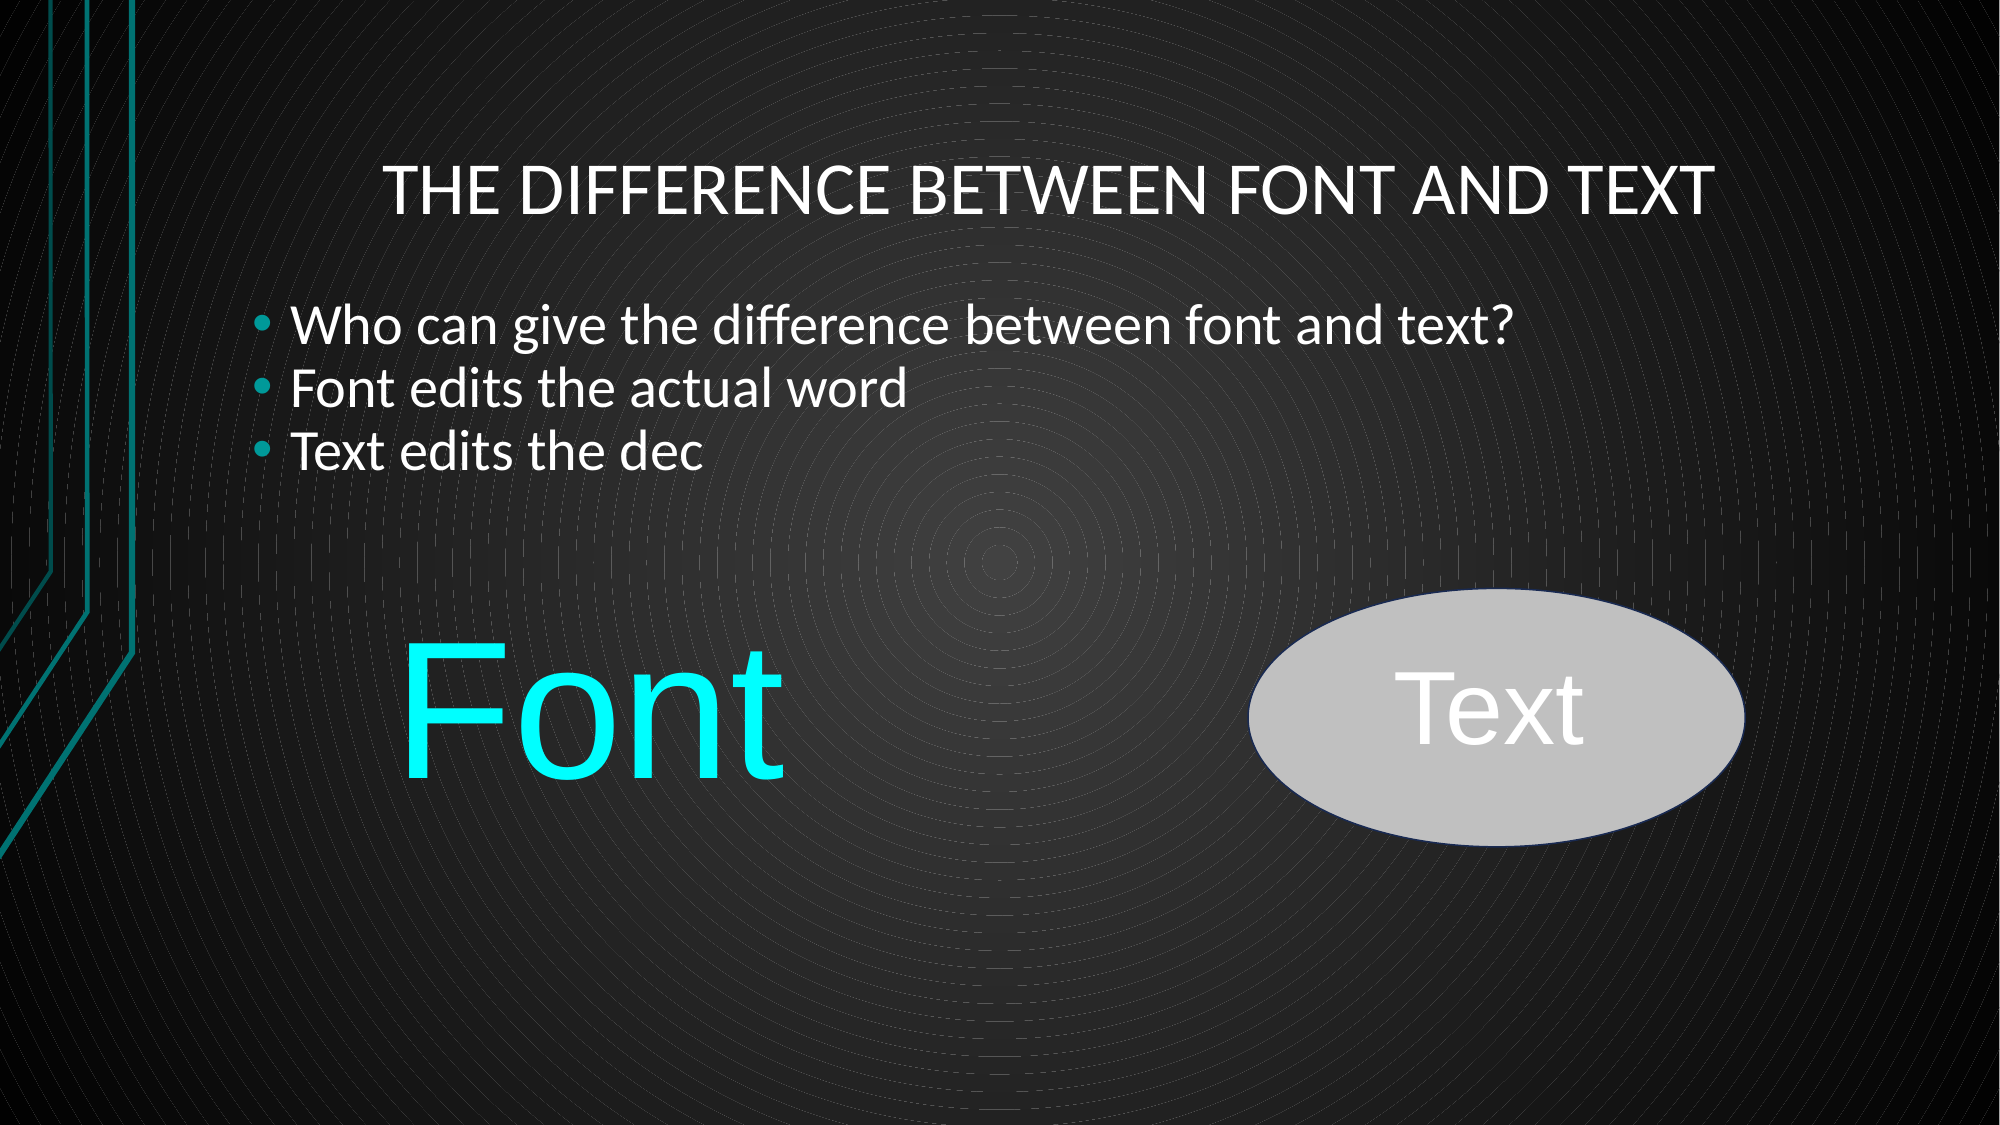

# THE DIFFERENCE BETWEEN FONT AND TEXT
Who can give the difference between font and text?
Font edits the actual word
Text edits the dec

Text
Font